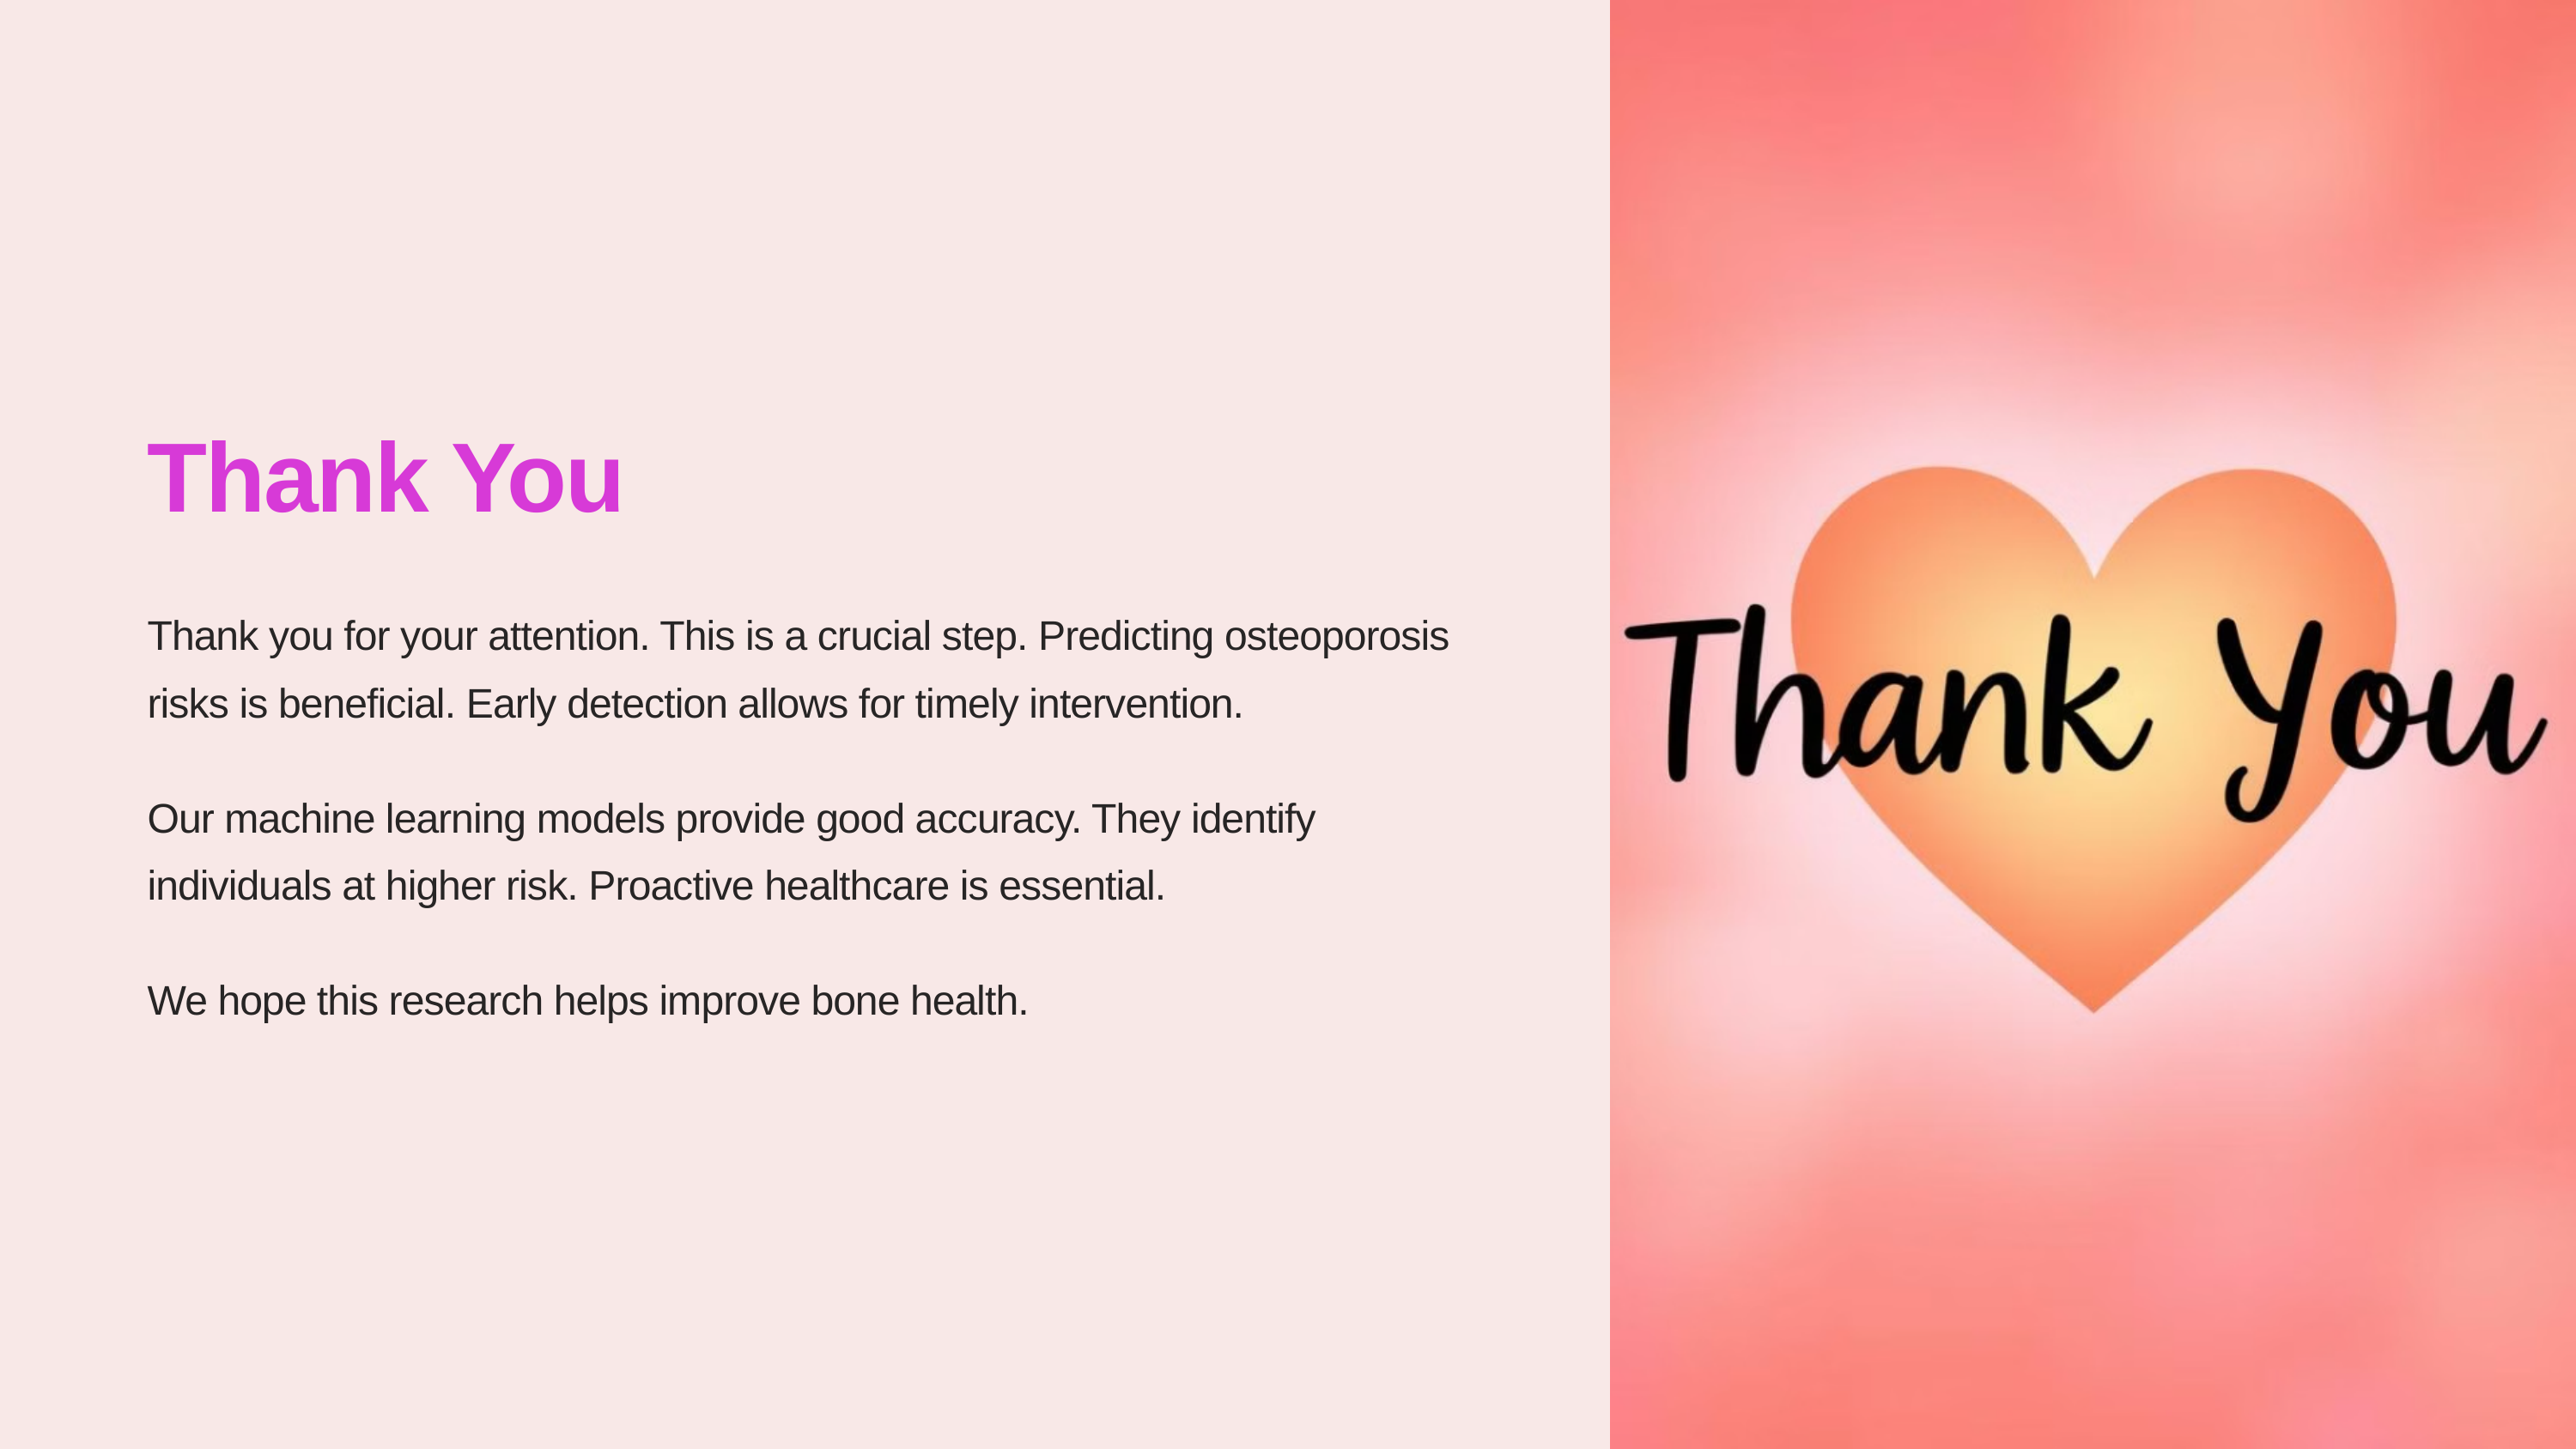

Thank You

Thank you for your attention. This is a crucial step. Predicting osteoporosis risks is beneficial. Early detection allows for timely intervention.

Our machine learning models provide good accuracy. They identify individuals at higher risk. Proactive healthcare is essential.

We hope this research helps improve bone health.